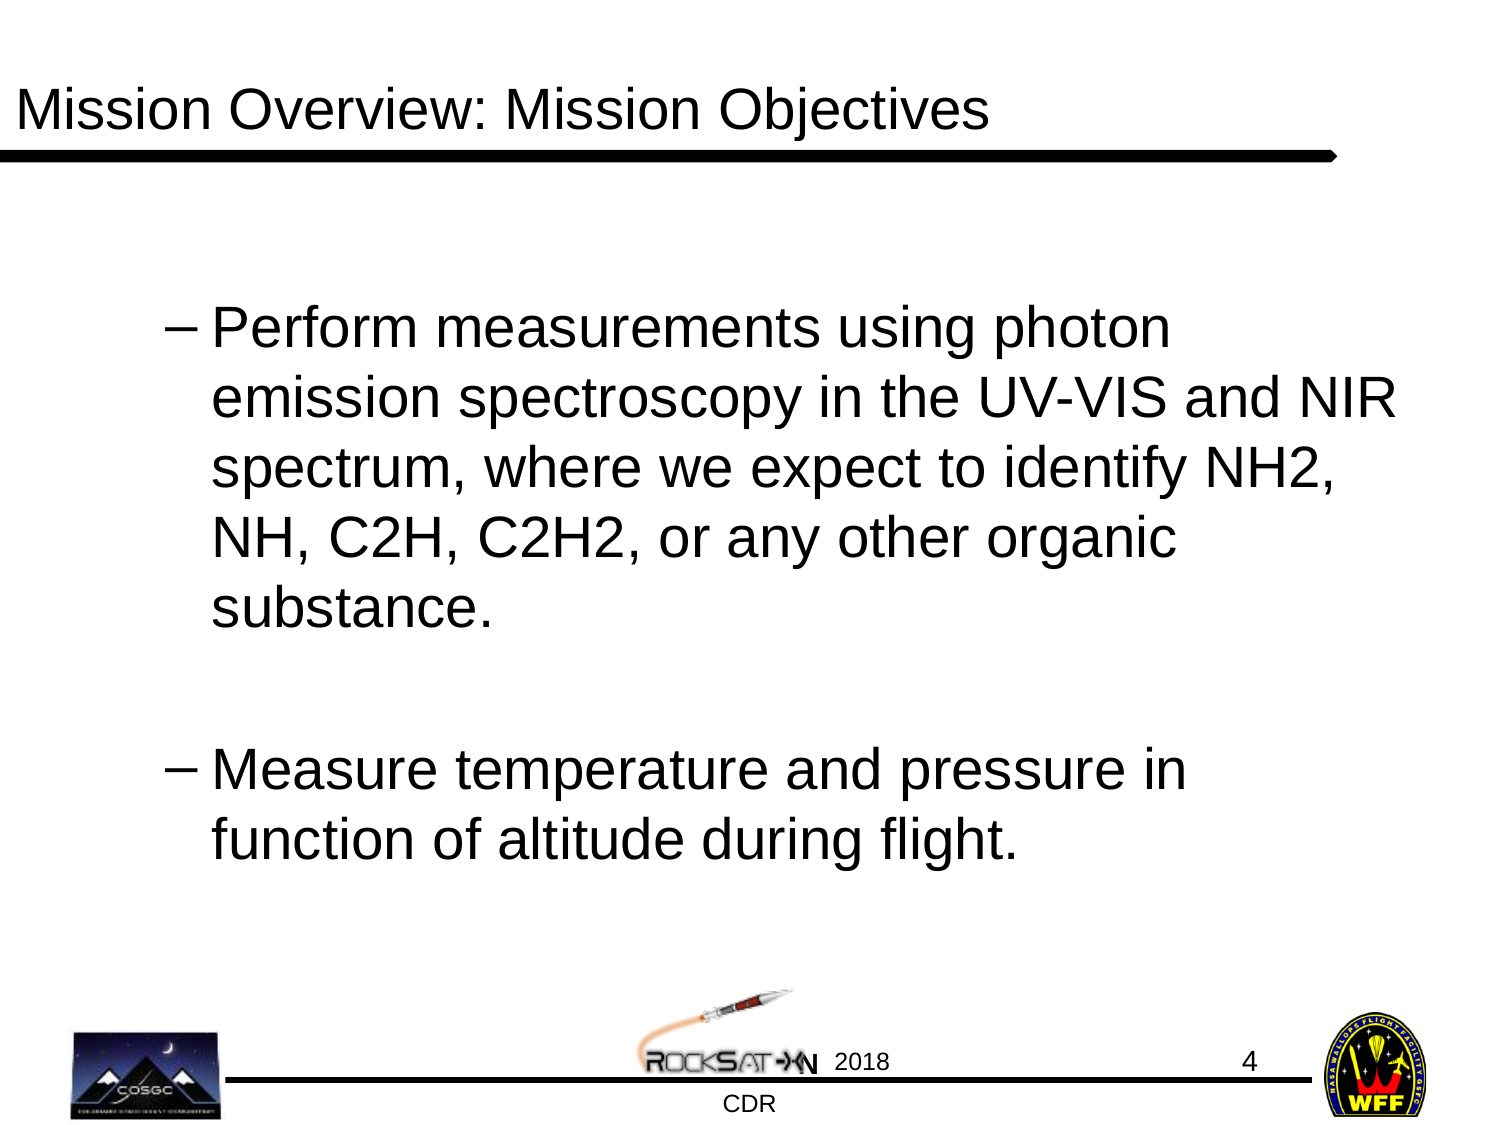

# Mission Overview: Mission Objectives

Perform measurements using photon emission spectroscopy in the UV-VIS and NIR spectrum, where we expect to identify NH2, NH, C2H, C2H2, or any other organic substance.

Measure temperature and pressure in function of altitude during flight.

4